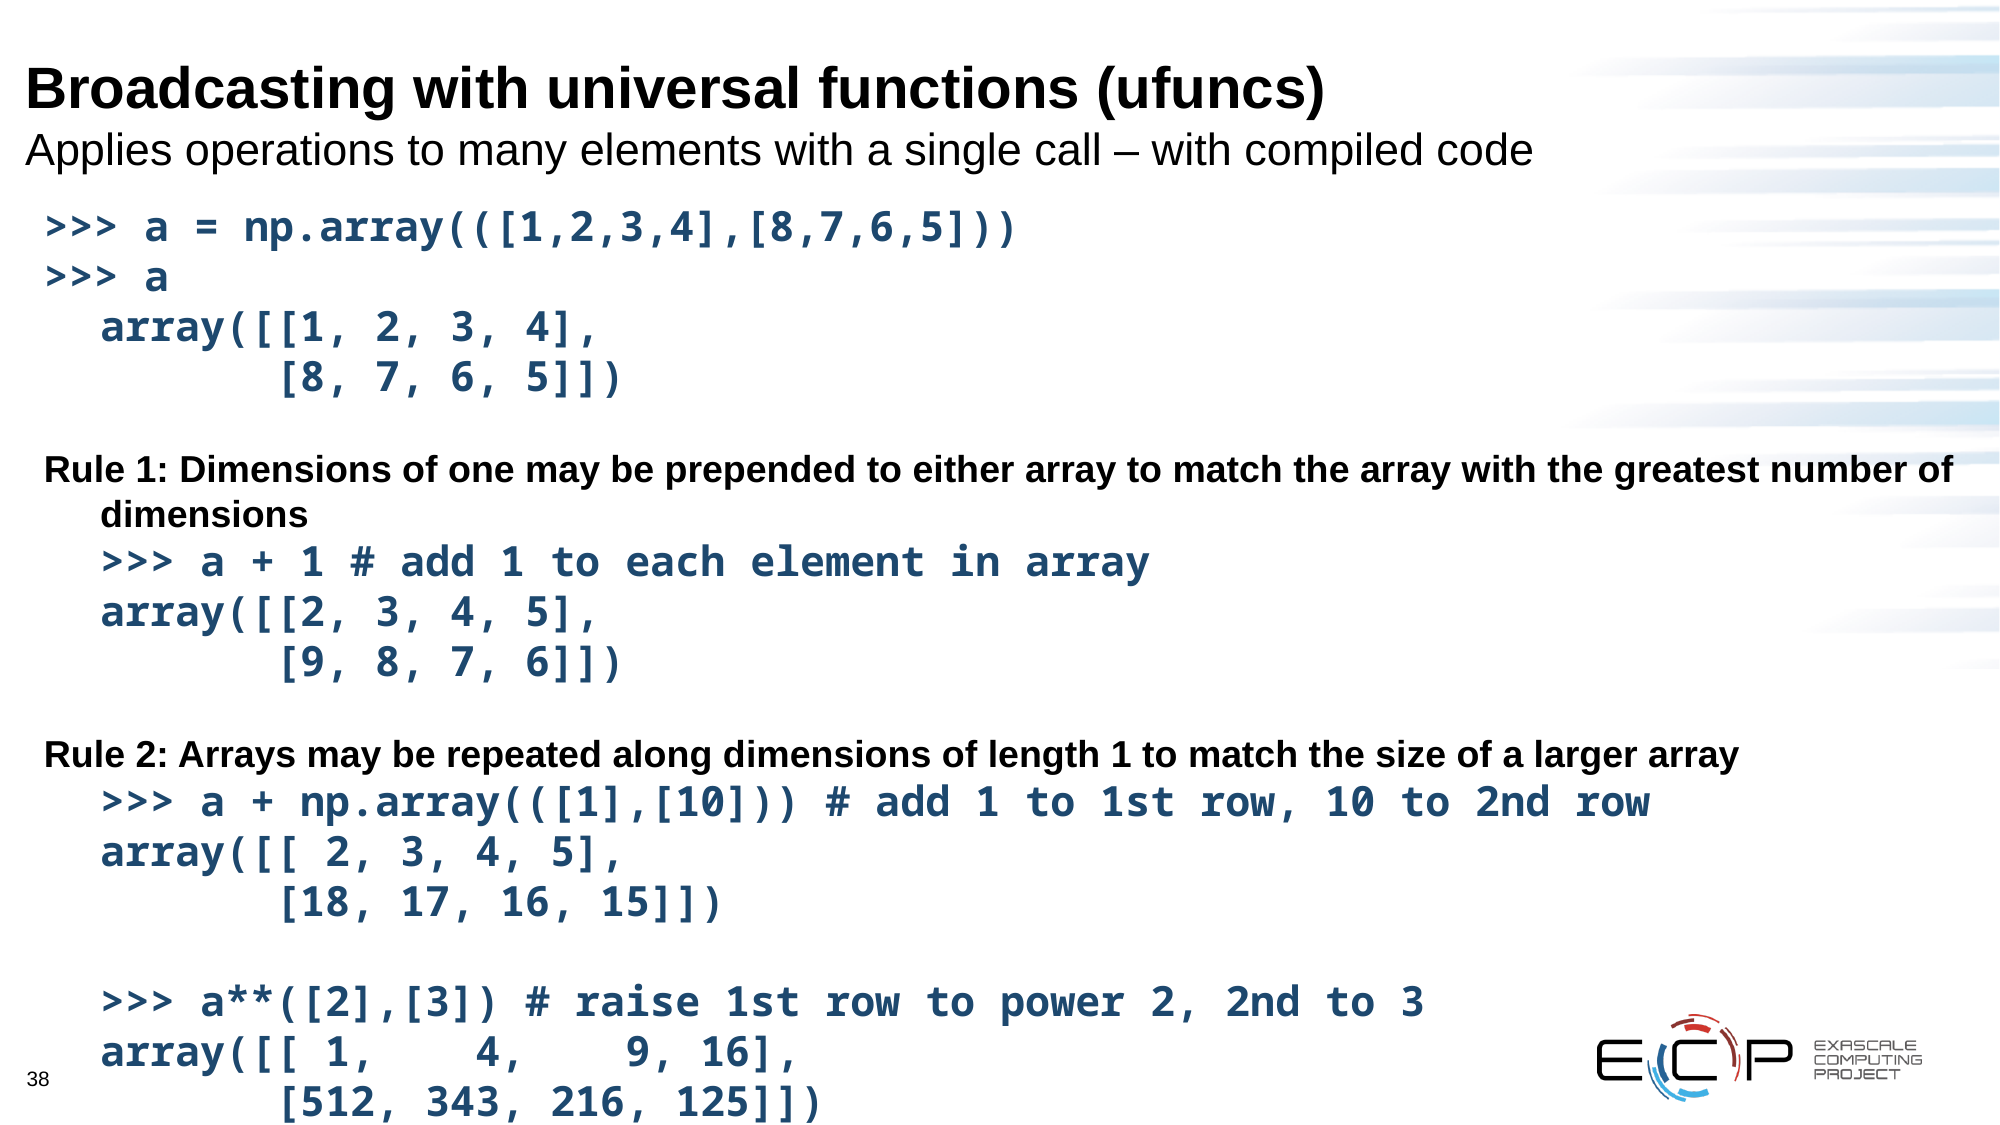

# Broadcasting with universal functions (ufuncs) Applies operations to many elements with a single call – with compiled code
>>> a = np.array(([1,2,3,4],[8,7,6,5]))
>>> a
array([[1, 2, 3, 4],
       [8, 7, 6, 5]])

Rule 1: Dimensions of one may be prepended to either array to match the array with the greatest number of dimensions
>>> a + 1 # add 1 to each element in array
array([[2, 3, 4, 5],
       [9, 8, 7, 6]])

Rule 2: Arrays may be repeated along dimensions of length 1 to match the size of a larger array
>>> a + np.array(([1],[10])) # add 1 to 1st row, 10 to 2nd row
array([[ 2, 3, 4, 5],
       [18, 17, 16, 15]])
>>> a**([2],[3]) # raise 1st row to power 2, 2nd to 3
array([[ 1,    4,    9, 16],
       [512, 343, 216, 125]])